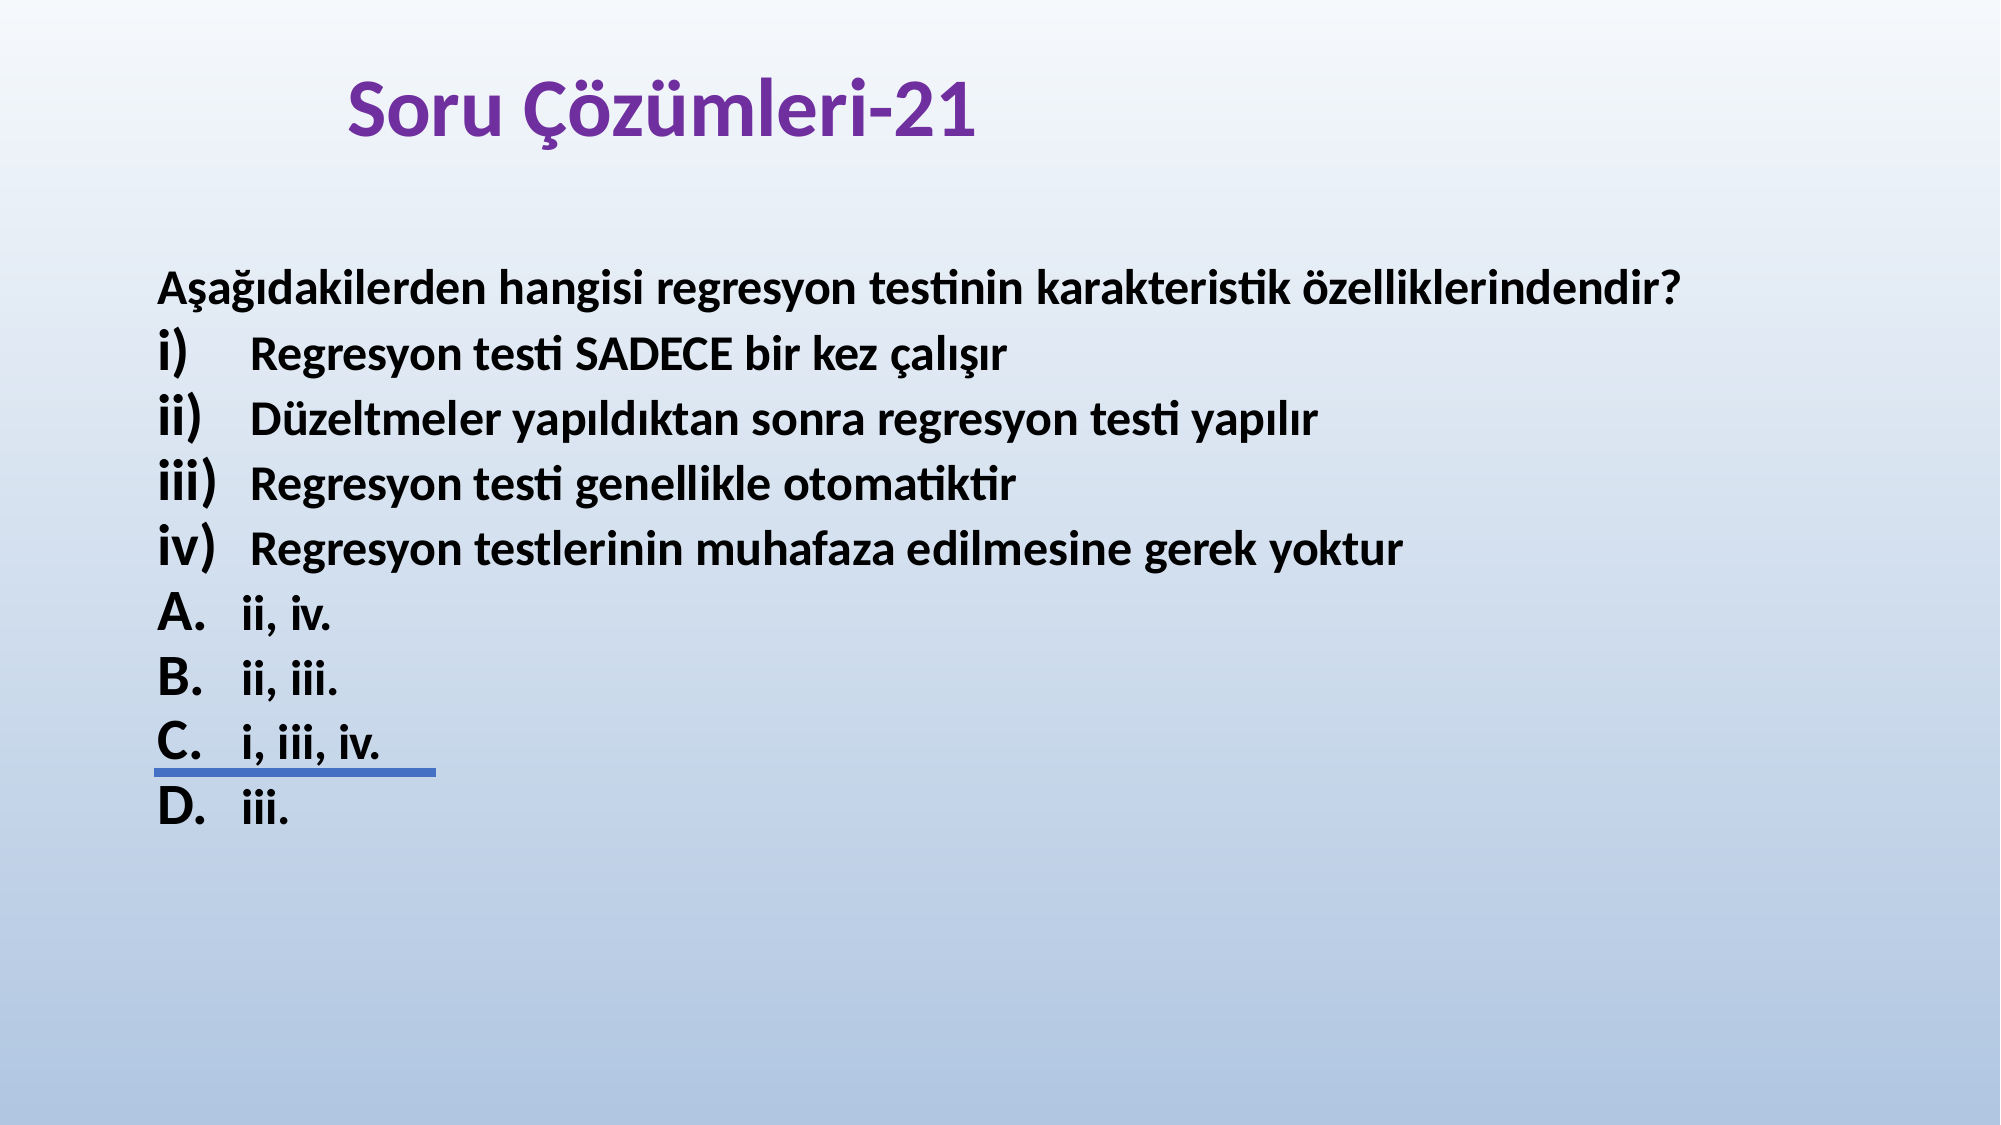

# Soru Çözümleri-21
Aşağıdakilerden hangisi regresyon testinin karakteristik özelliklerindendir?
Regresyon testi SADECE bir kez çalışır
Düzeltmeler yapıldıktan sonra regresyon testi yapılır
Regresyon testi genellikle otomatiktir
Regresyon testlerinin muhafaza edilmesine gerek yoktur
ii, iv.
ii, iii.
i, iii, iv.
iii.